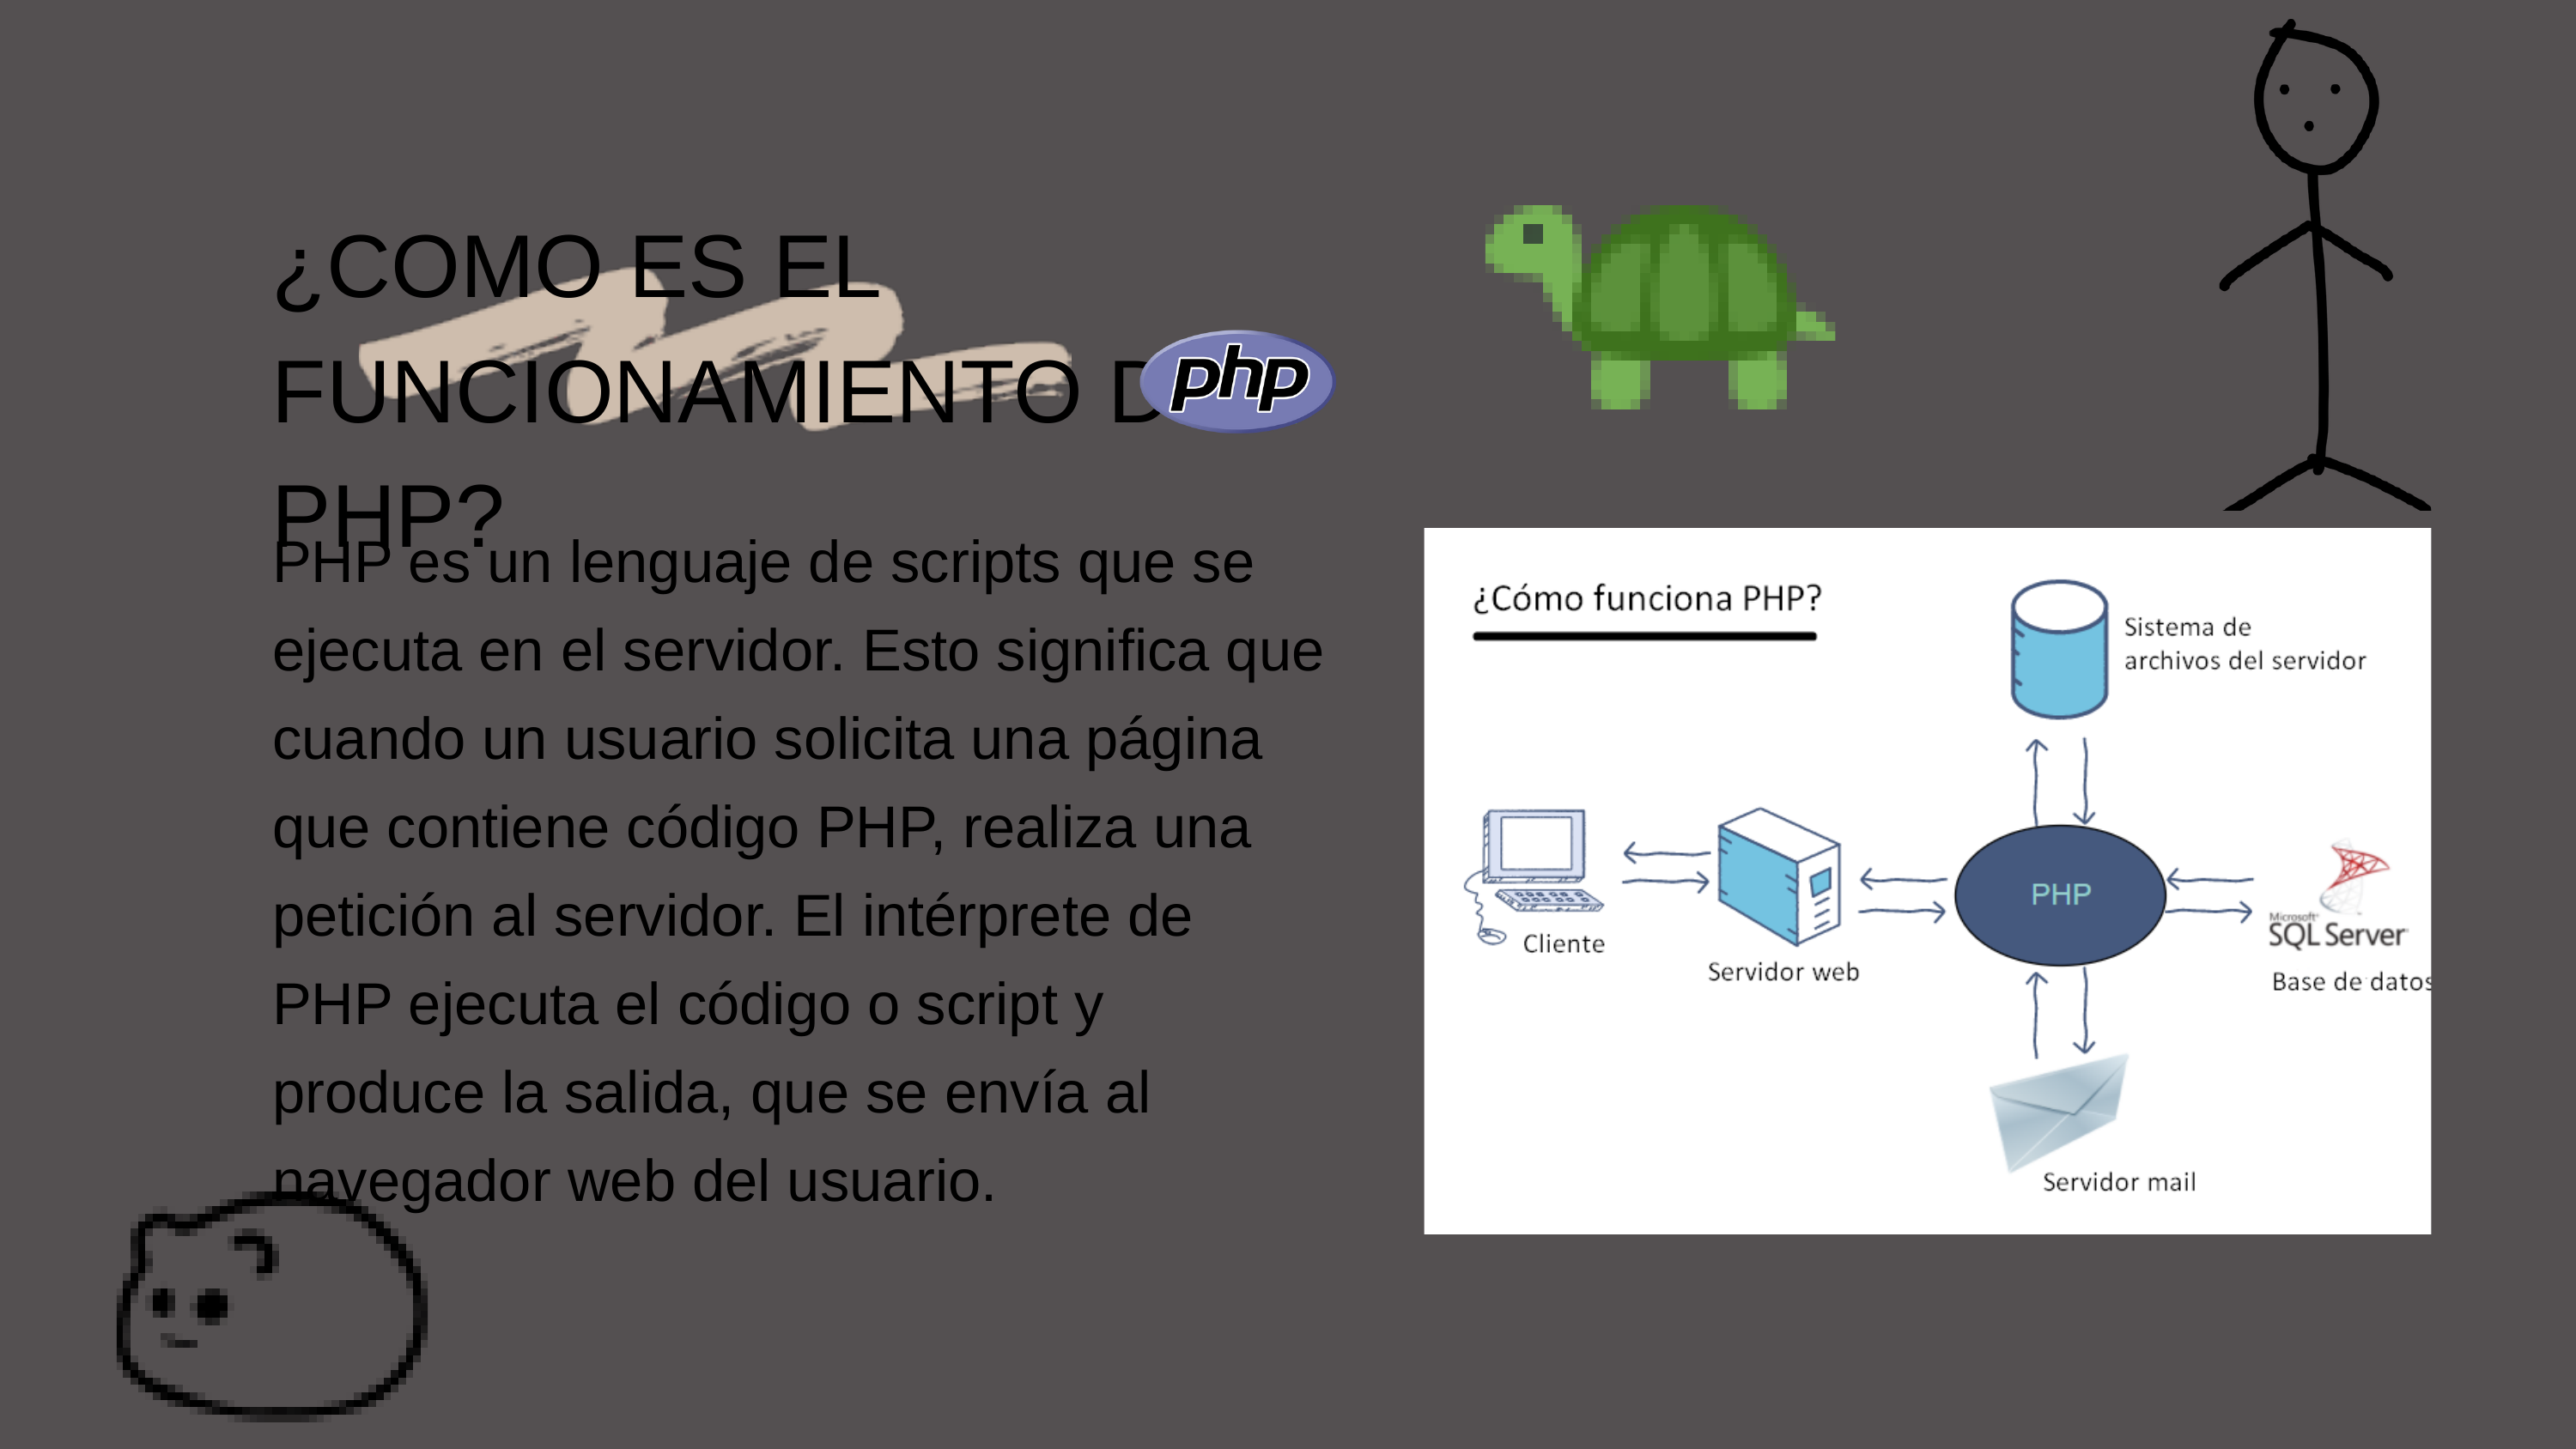

¿COMO ES EL FUNCIONAMIENTO DE PHP?

PHP es un lenguaje de scripts que se ejecuta en el servidor. Esto significa que cuando un usuario solicita una página que contiene código PHP, realiza una petición al servidor. El intérprete de PHP ejecuta el código o script y produce la salida, que se envía al navegador web del usuario.